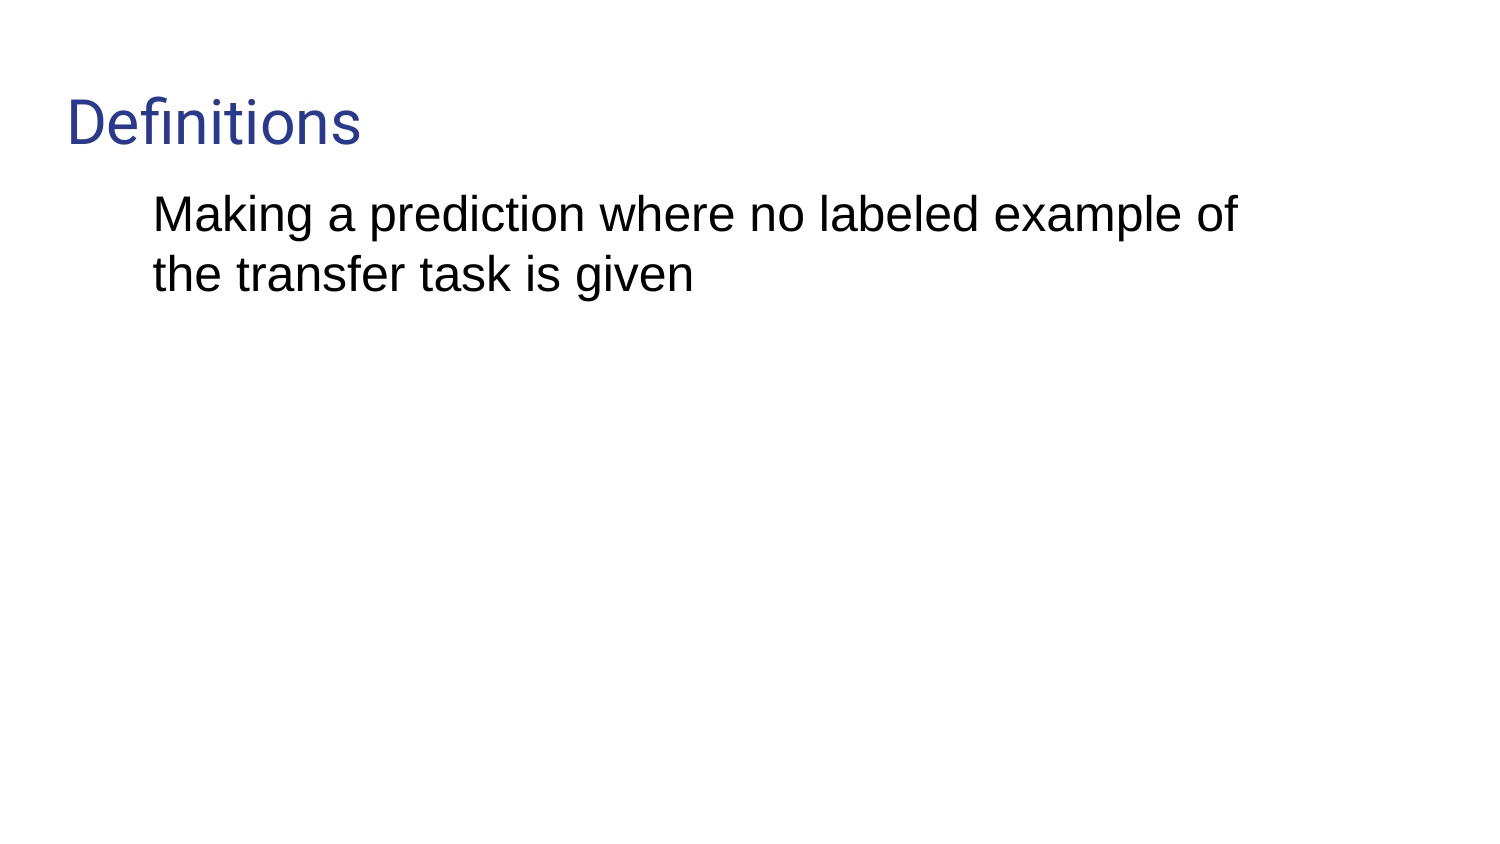

# Definitions
Making a prediction where no labeled example of the transfer task is given